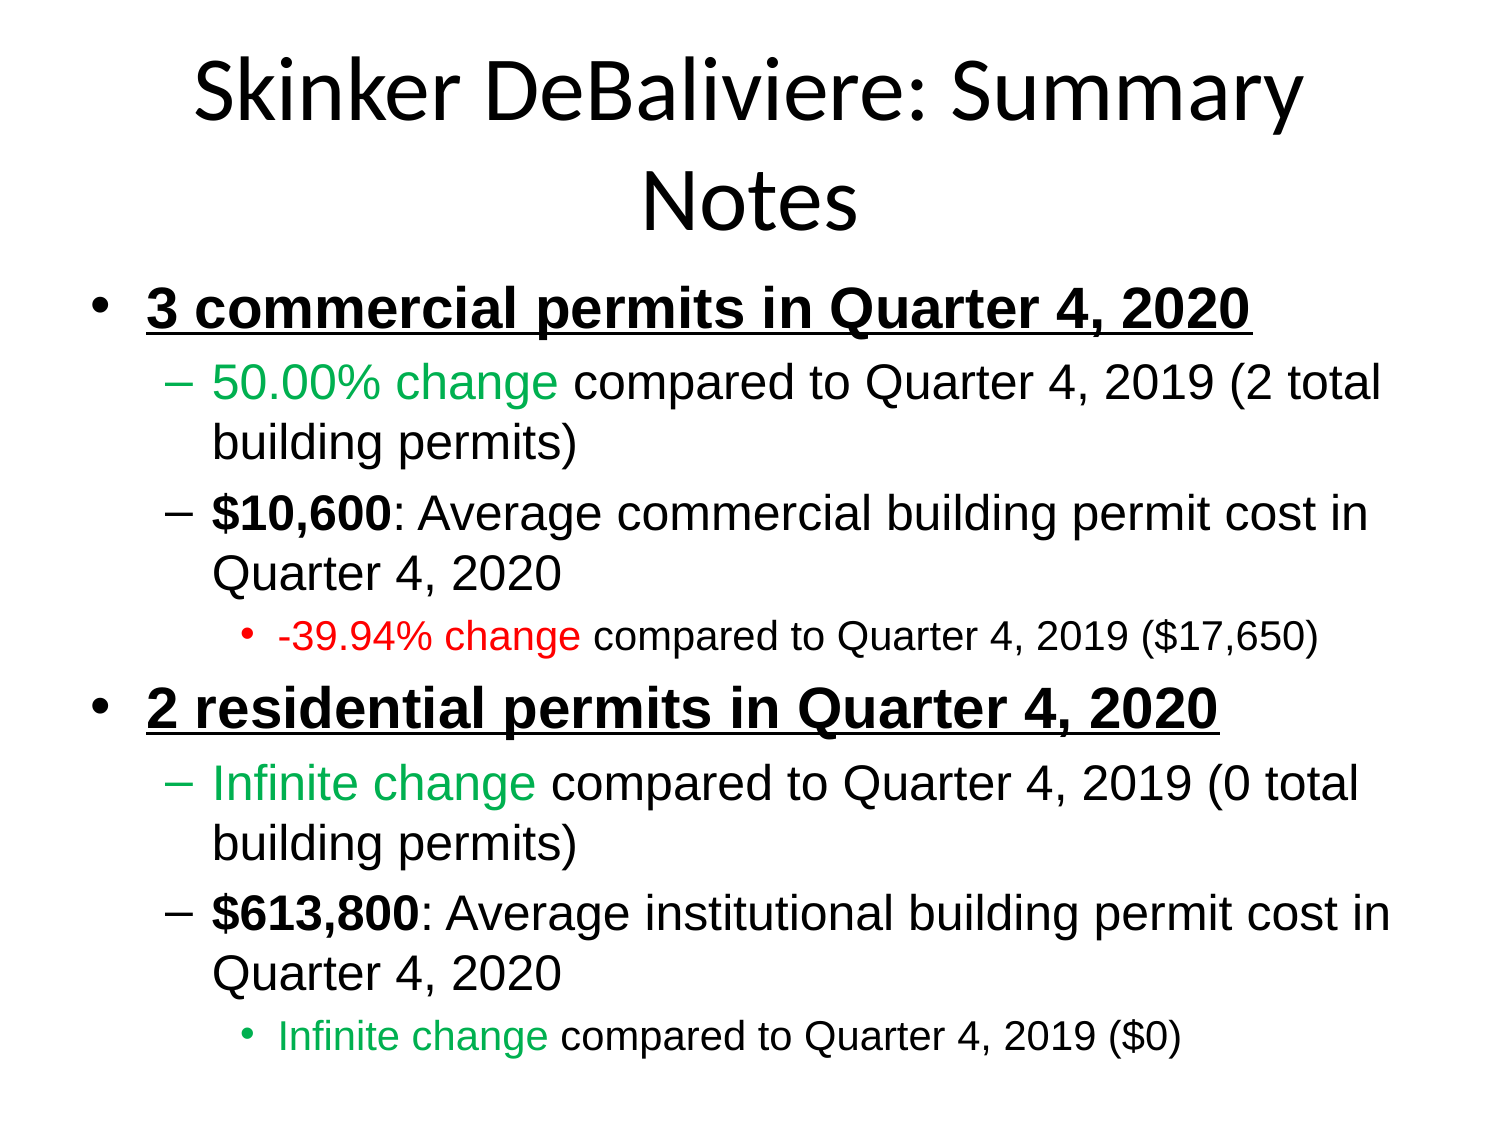

# Skinker DeBaliviere: Summary Notes
3 commercial permits in Quarter 4, 2020
50.00% change compared to Quarter 4, 2019 (2 total building permits)
$10,600: Average commercial building permit cost in Quarter 4, 2020
-39.94% change compared to Quarter 4, 2019 ($17,650)
2 residential permits in Quarter 4, 2020
Infinite change compared to Quarter 4, 2019 (0 total building permits)
$613,800: Average institutional building permit cost in Quarter 4, 2020
Infinite change compared to Quarter 4, 2019 ($0)